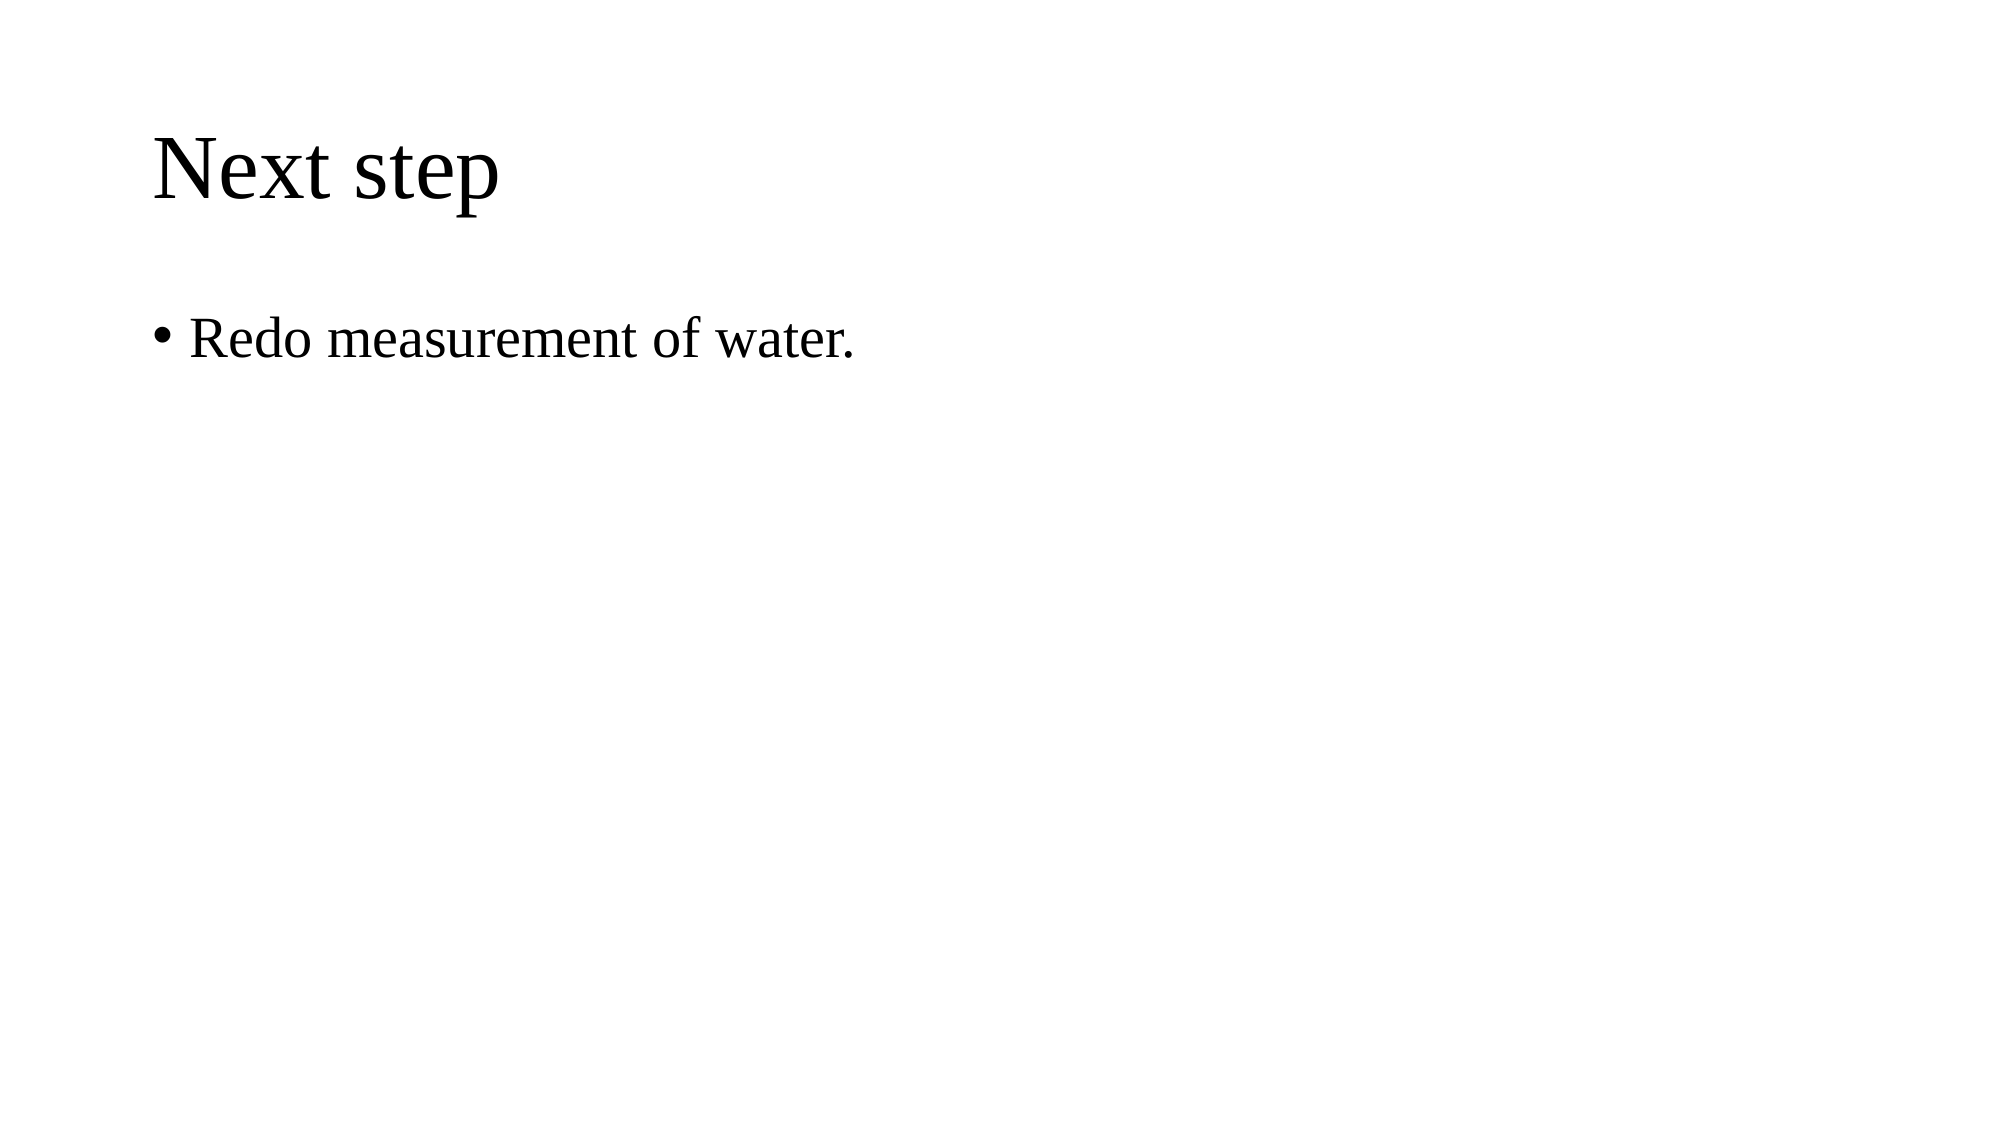

# Next step
Redo measurement of water.